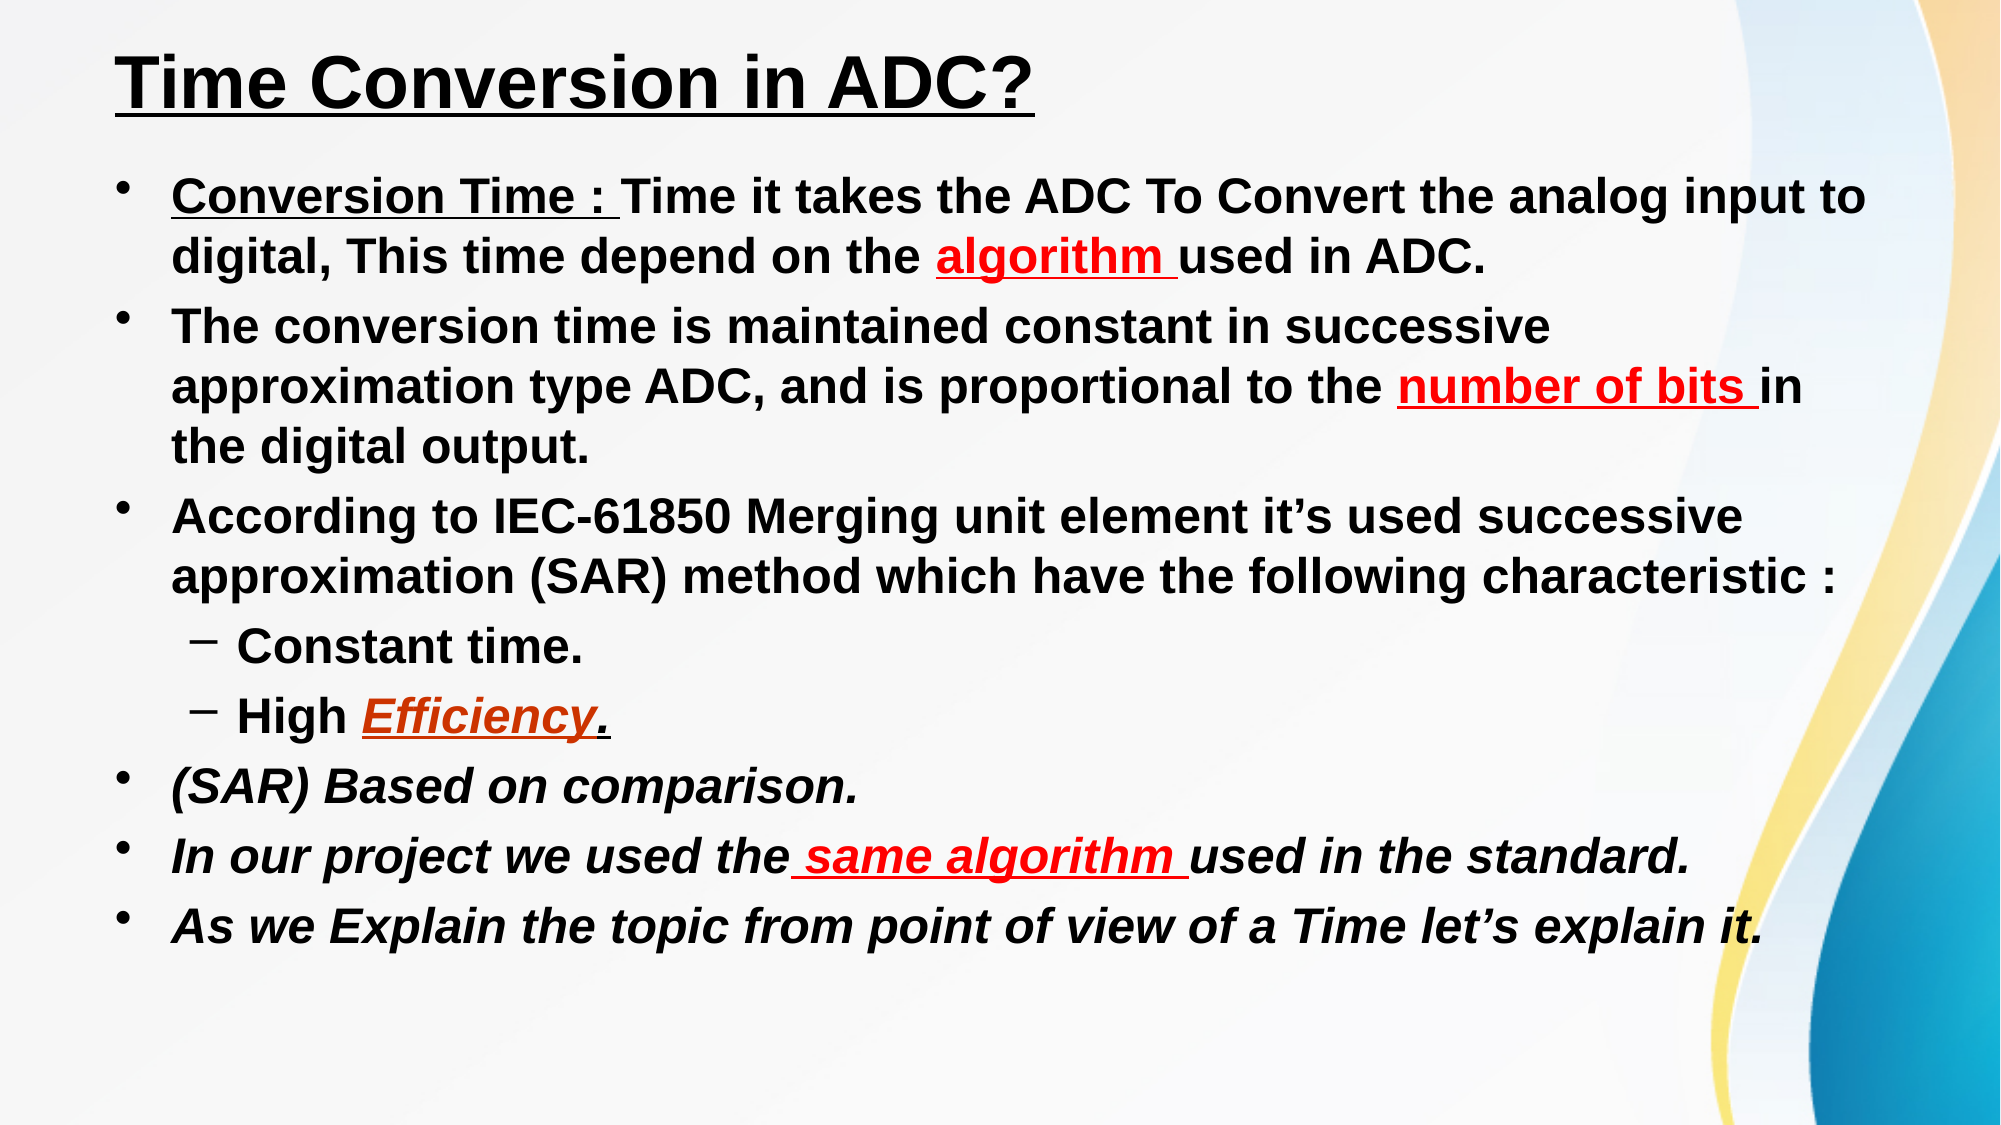

# Time Conversion in ADC?
Conversion Time : Time it takes the ADC To Convert the analog input to digital, This time depend on the algorithm used in ADC.
The conversion time is maintained constant in successive approximation type ADC, and is proportional to the number of bits in the digital output.
According to IEC-61850 Merging unit element it’s used successive approximation (SAR) method which have the following characteristic :
Constant time.
High Efficiency.
(SAR) Based on comparison.
In our project we used the same algorithm used in the standard.
As we Explain the topic from point of view of a Time let’s explain it.